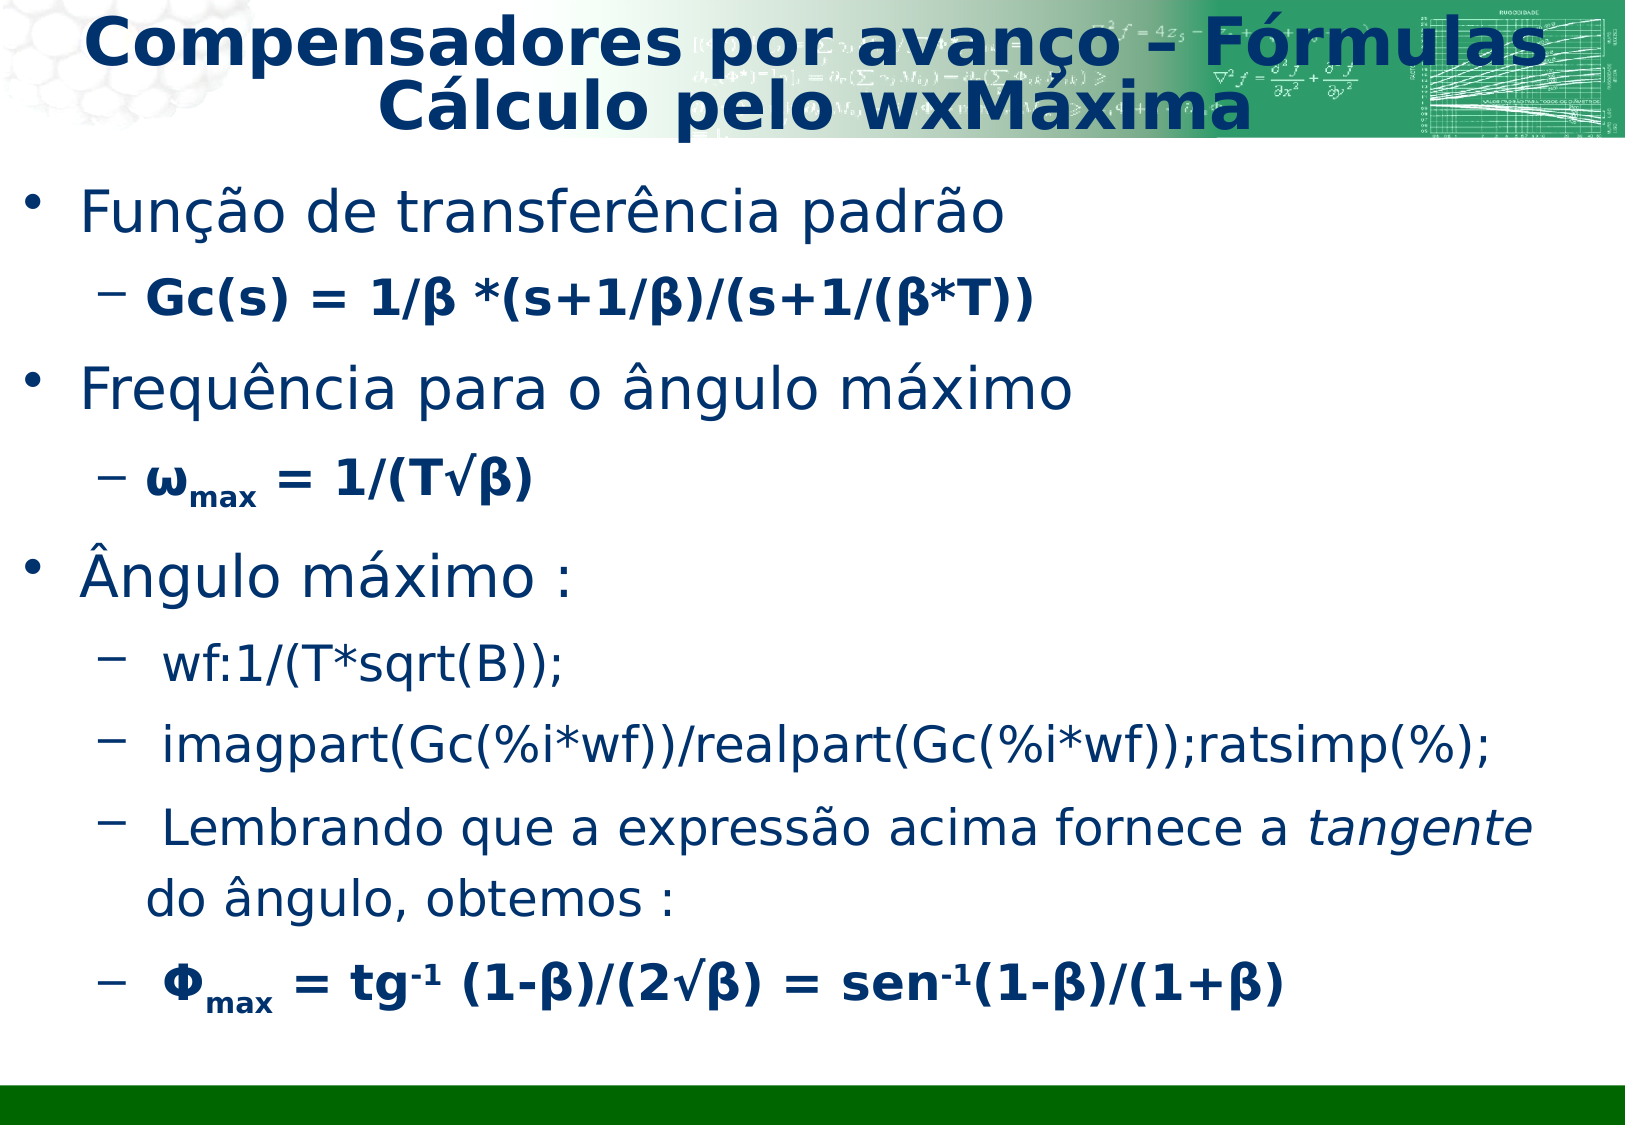

# Compensadores por avanço – Fórmulas Cálculo pelo wxMáxima
Função de transferência padrão
Gc(s) = 1/β *(s+1/β)/(s+1/(β*T))
Frequência para o ângulo máximo
ωmax = 1/(T√β)
Ângulo máximo :
 wf:1/(T*sqrt(B));
 imagpart(Gc(%i*wf))/realpart(Gc(%i*wf));ratsimp(%);
 Lembrando que a expressão acima fornece a tangente do ângulo, obtemos :
 Φmax = tg-1 (1-β)/(2√β) = sen-1(1-β)/(1+β)